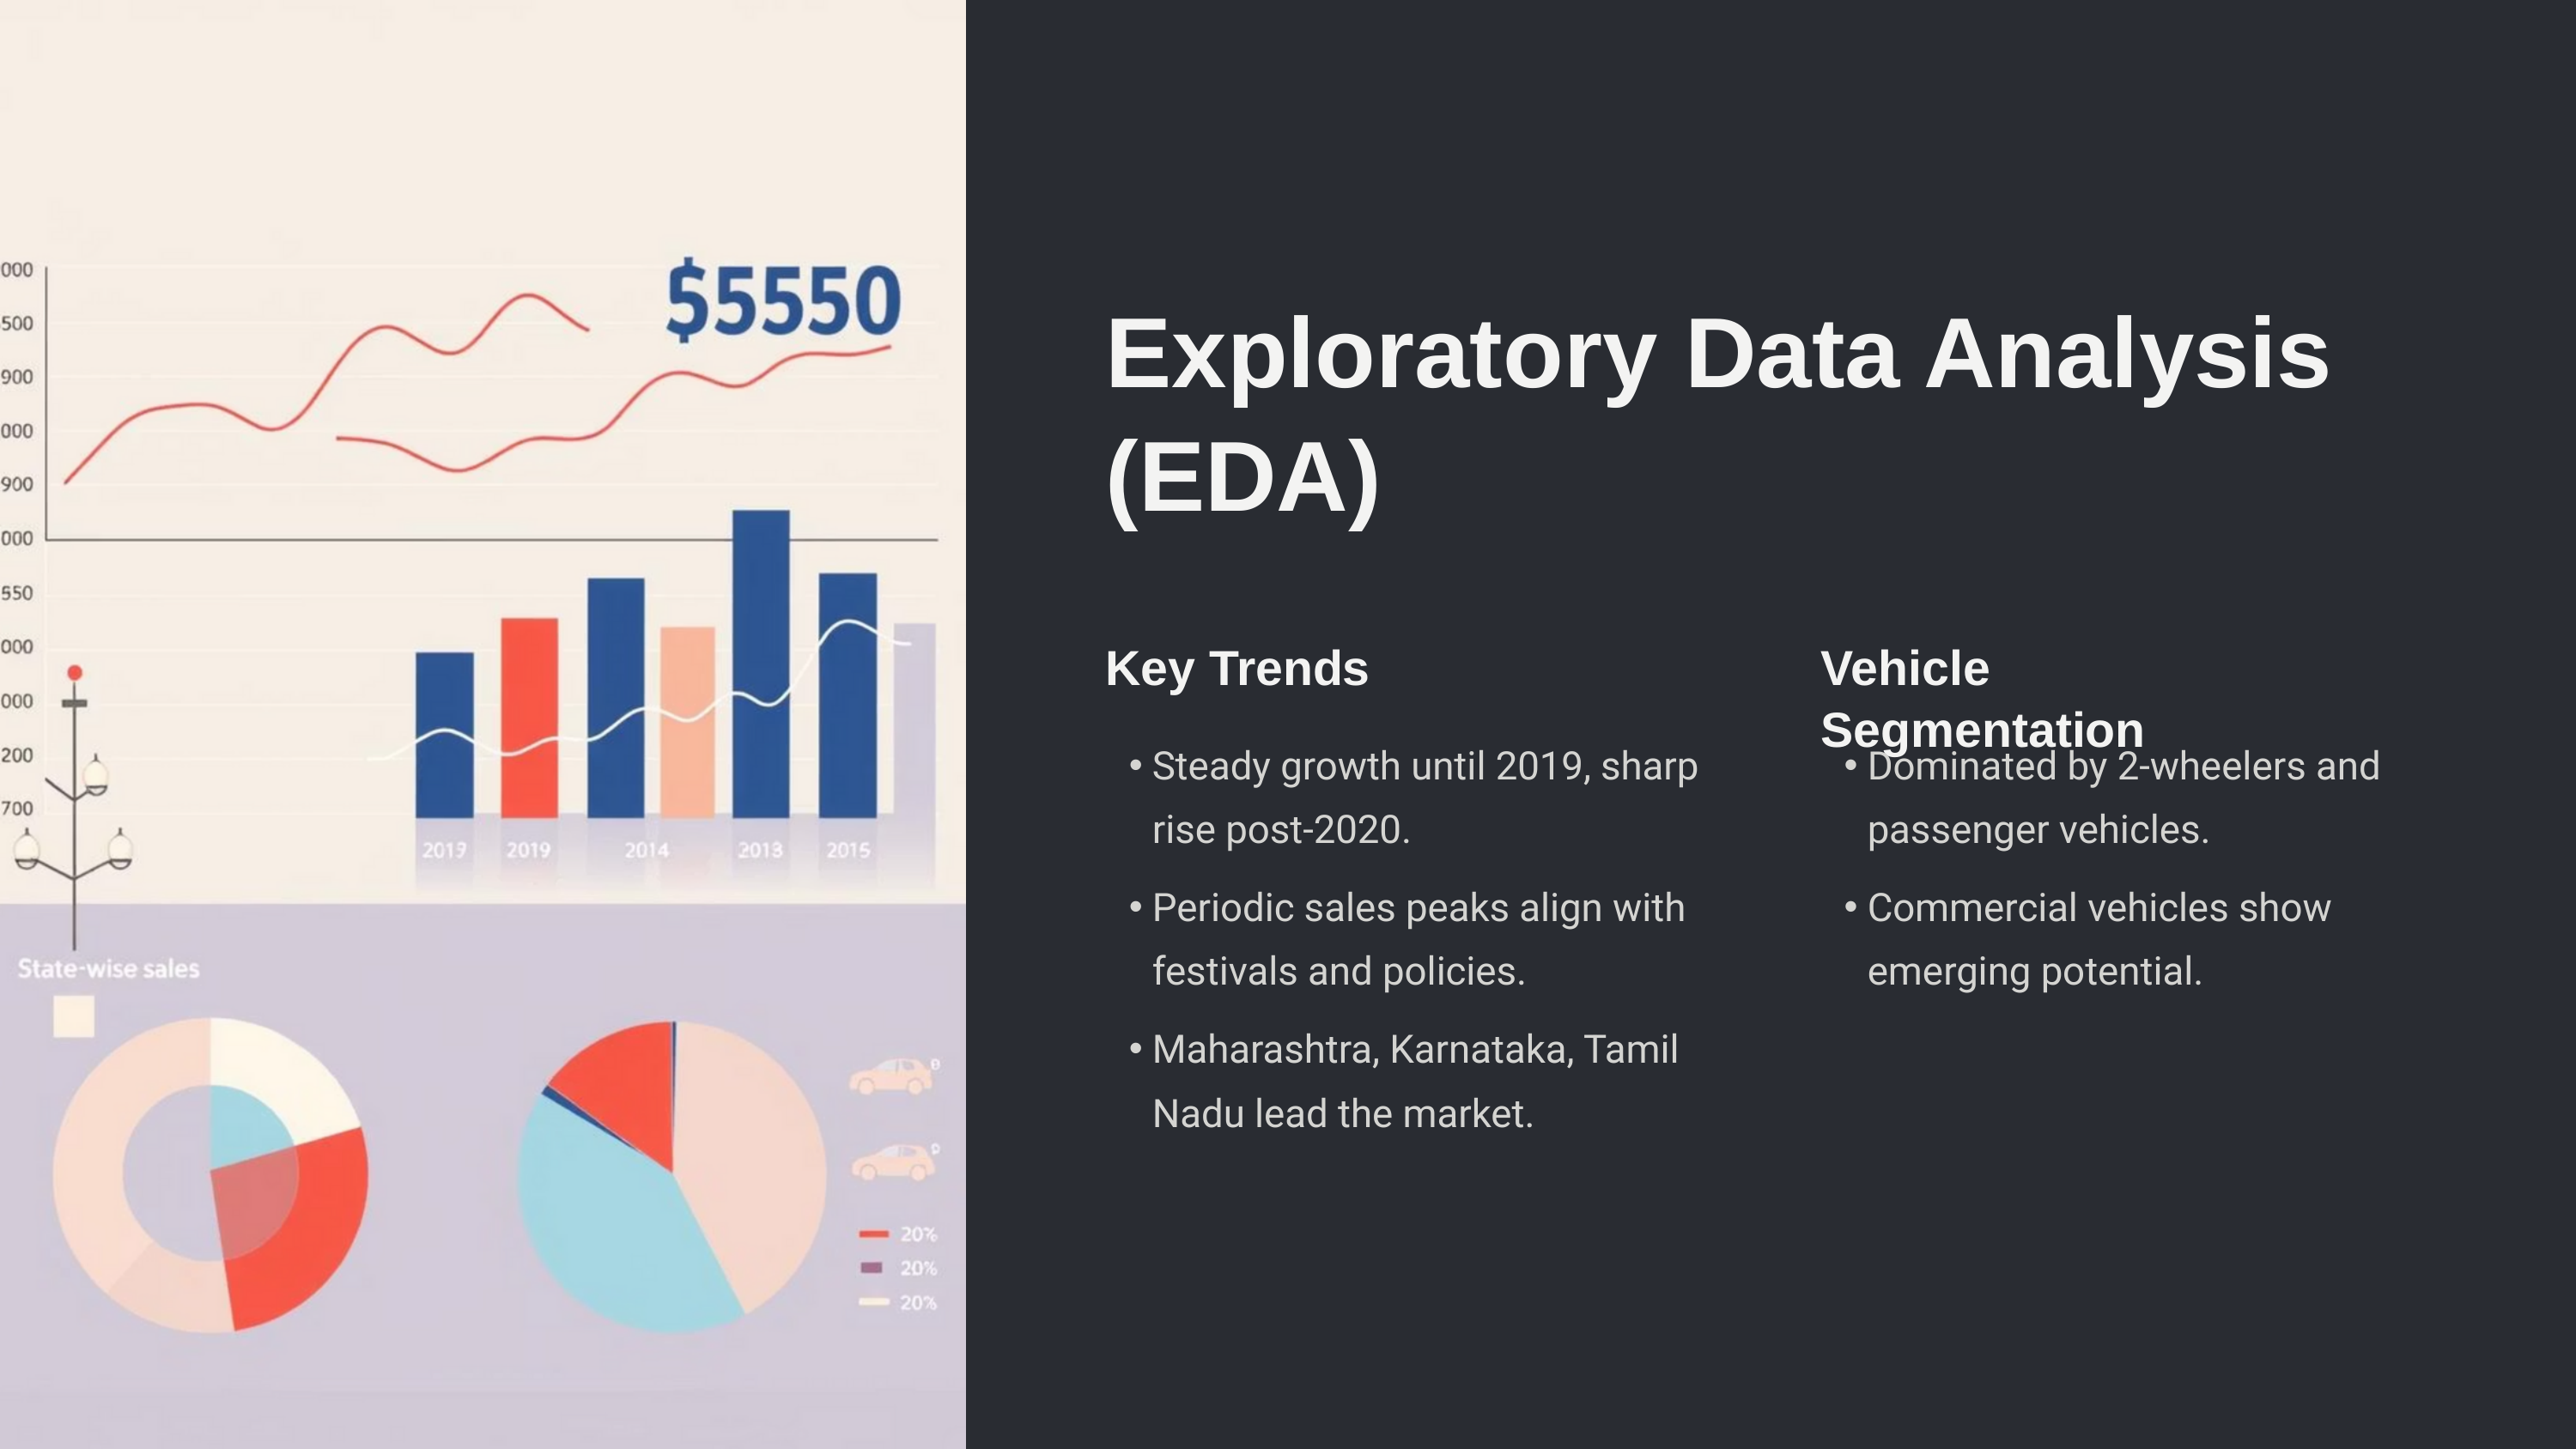

Exploratory Data Analysis (EDA)
Key Trends
Vehicle Segmentation
Steady growth until 2019, sharp rise post-2020.
Dominated by 2-wheelers and passenger vehicles.
Periodic sales peaks align with festivals and policies.
Commercial vehicles show emerging potential.
Maharashtra, Karnataka, Tamil Nadu lead the market.